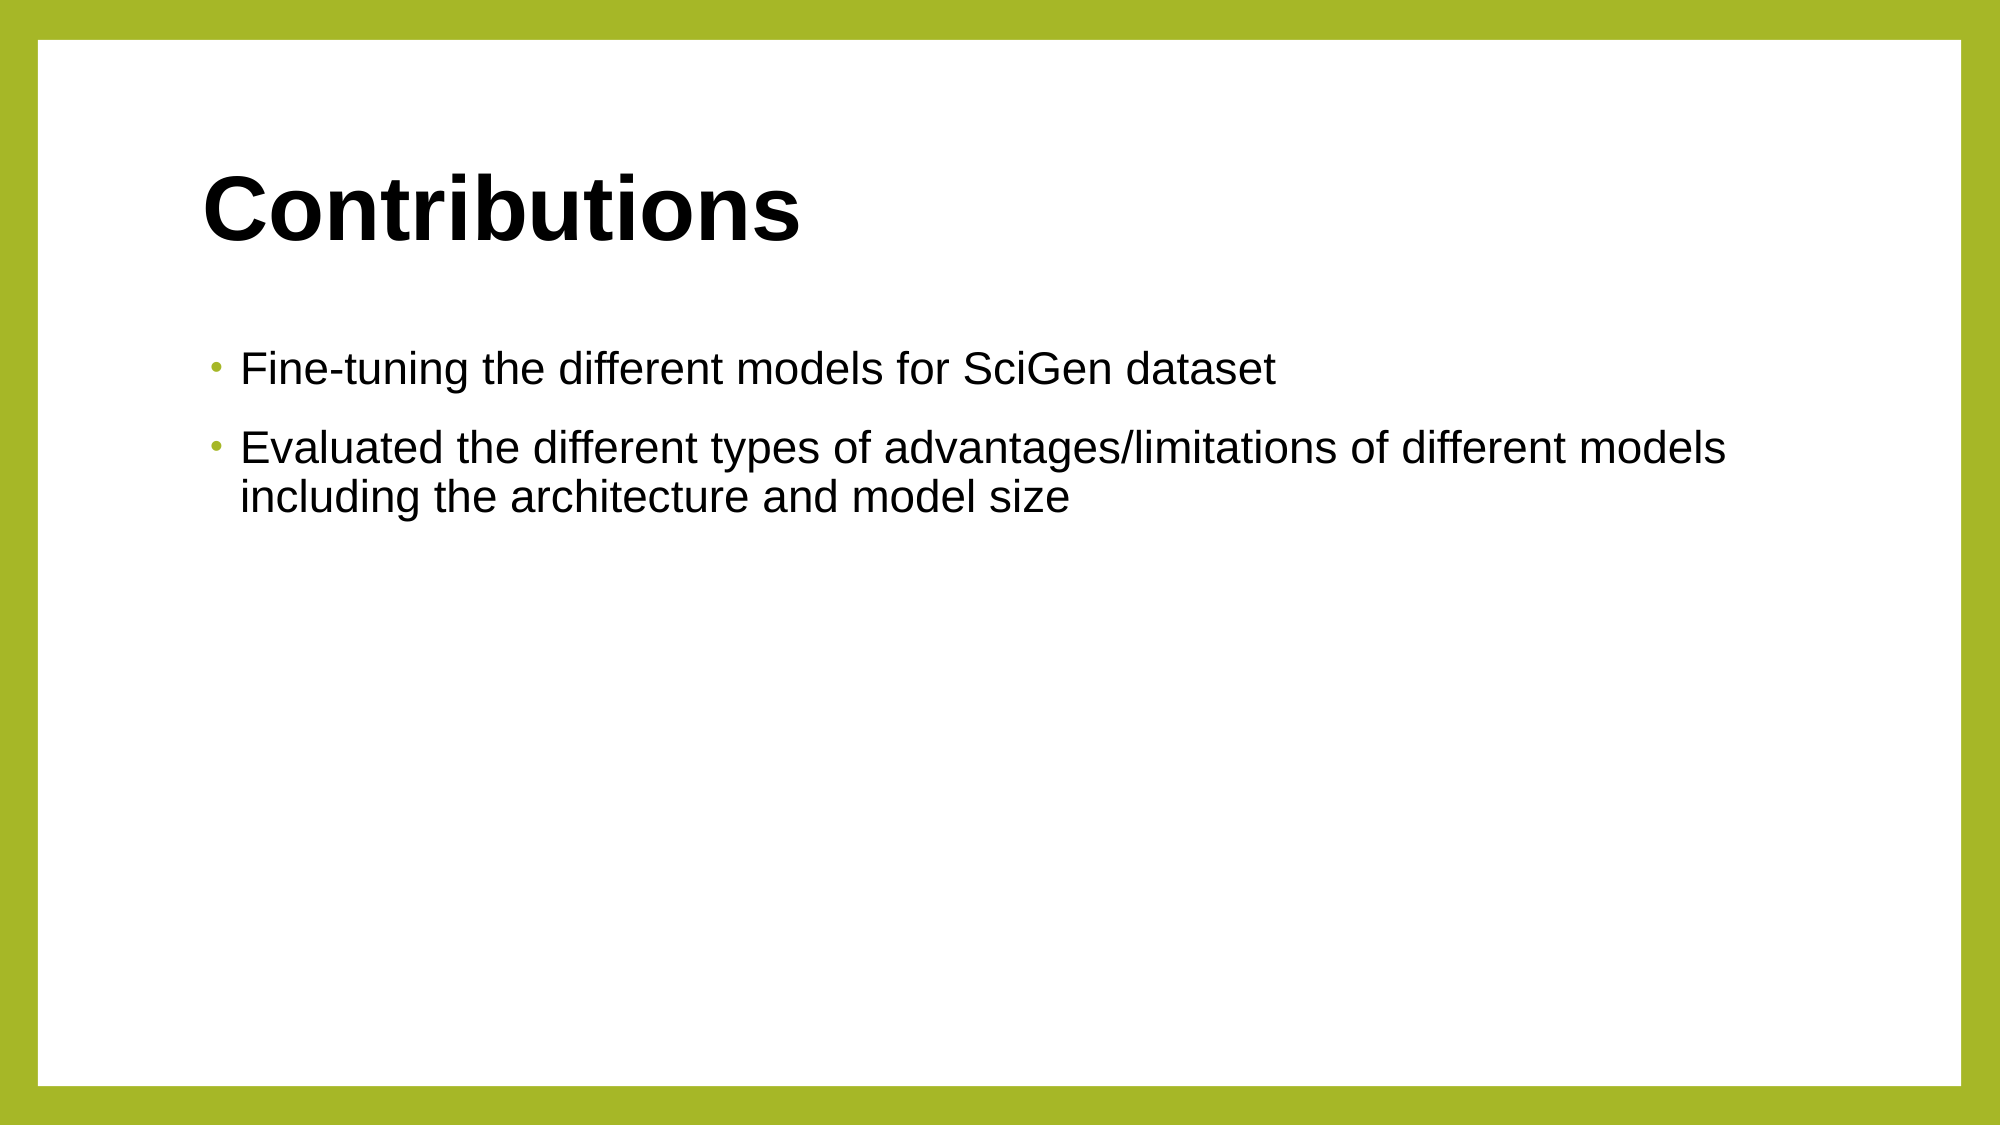

# Contributions
Fine-tuning the different models for SciGen dataset
Evaluated the different types of advantages/limitations of different models including the architecture and model size